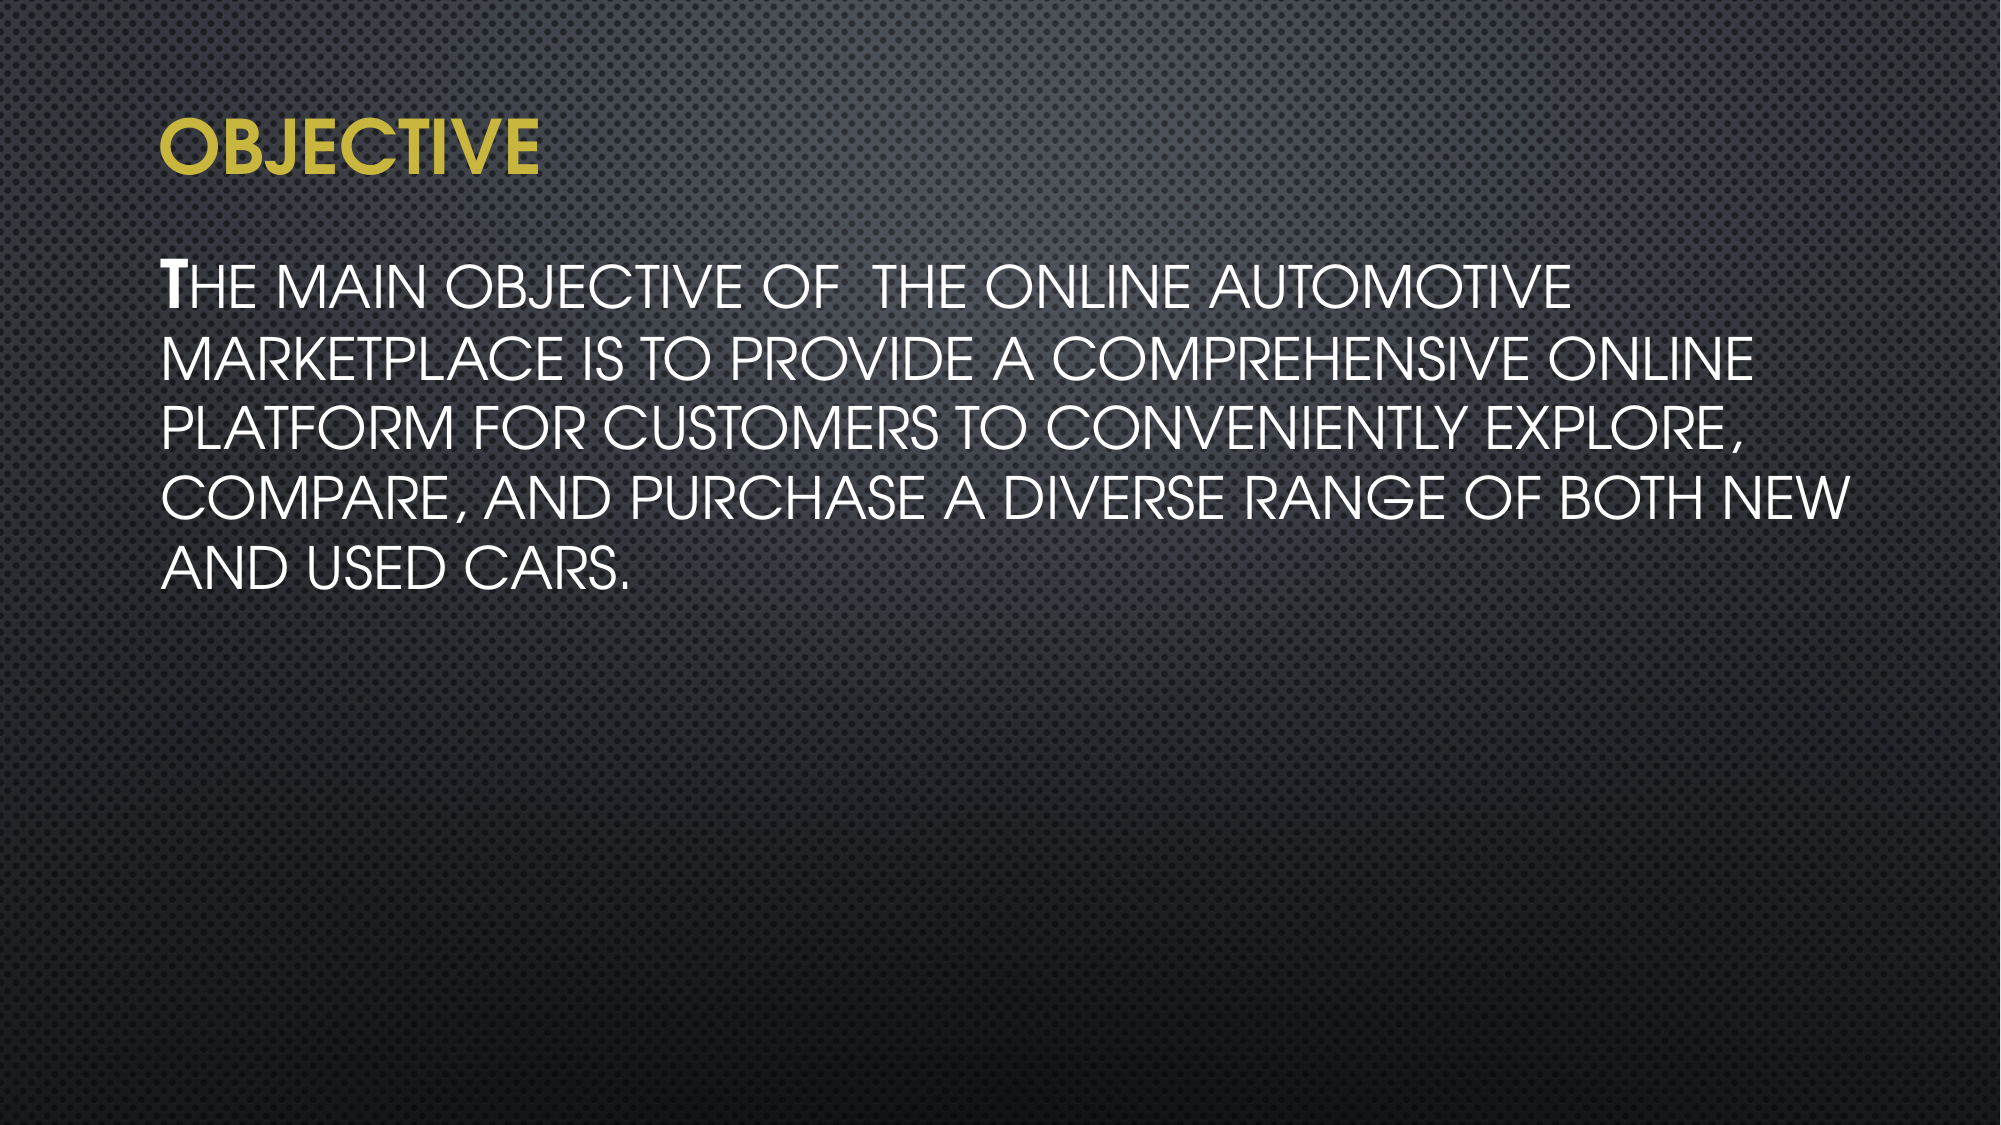

# OBJECTIVE
The main objective of  the online automotive marketplace is to provide a comprehensive online platform for customers to conveniently explore, compare, and purchase a diverse range of both new and used cars.